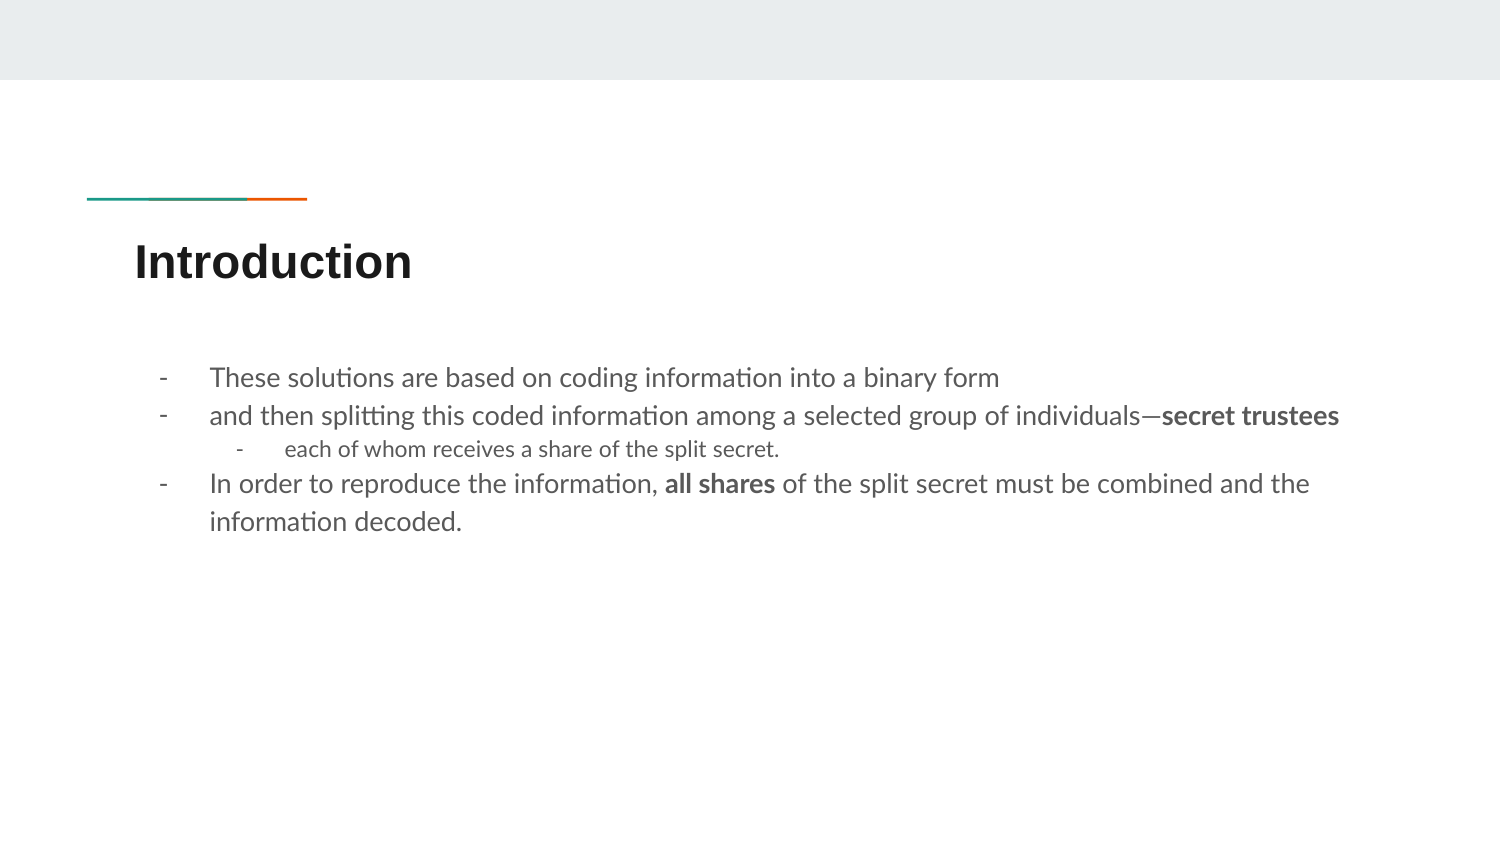

# Introduction
These solutions are based on coding information into a binary form
and then splitting this coded information among a selected group of individuals—secret trustees
each of whom receives a share of the split secret.
In order to reproduce the information, all shares of the split secret must be combined and the information decoded.